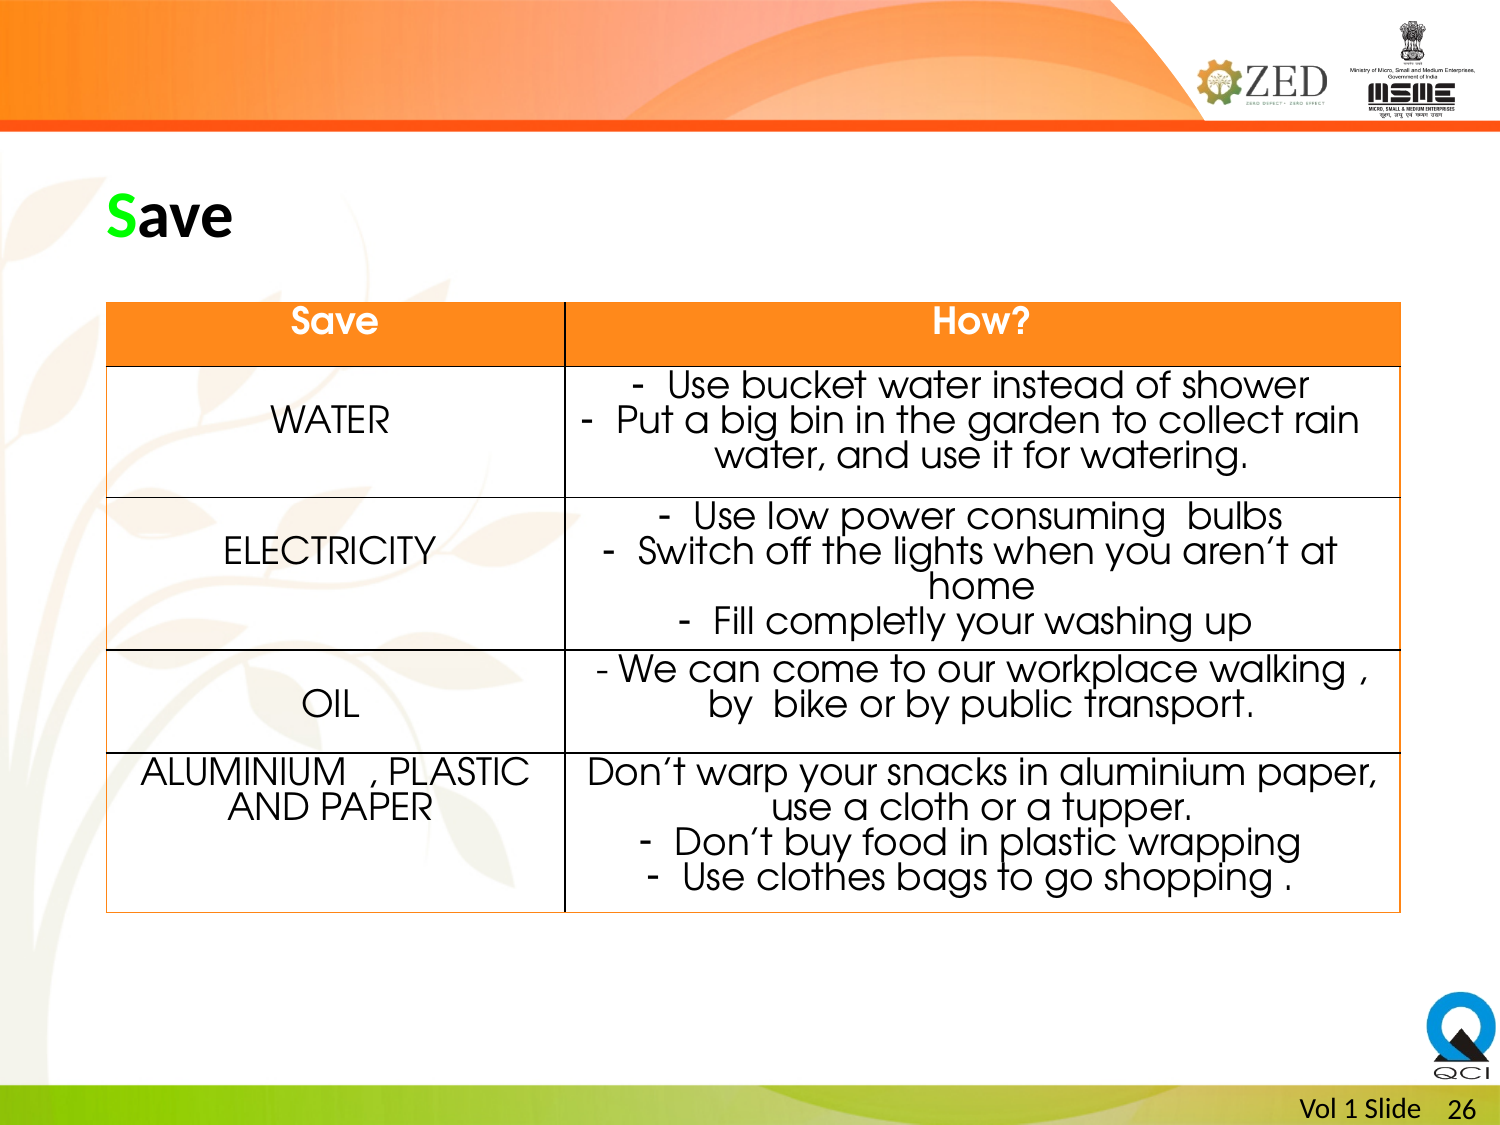

# Save
| Save | How? |
| --- | --- |
| WATER | Use bucket water instead of shower Put a big bin in the garden to collect rain water, and use it for watering. |
| ELECTRICITY | Use low power consuming bulbs Switch off the lights when you aren’t at home Fill completly your washing up |
| OIL | - We can come to our workplace walking , by bike or by public transport. |
| ALUMINIUM , PLASTIC AND PAPER | Don’t warp your snacks in aluminium paper, use a cloth or a tupper. Don’t buy food in plastic wrapping Use clothes bags to go shopping . |